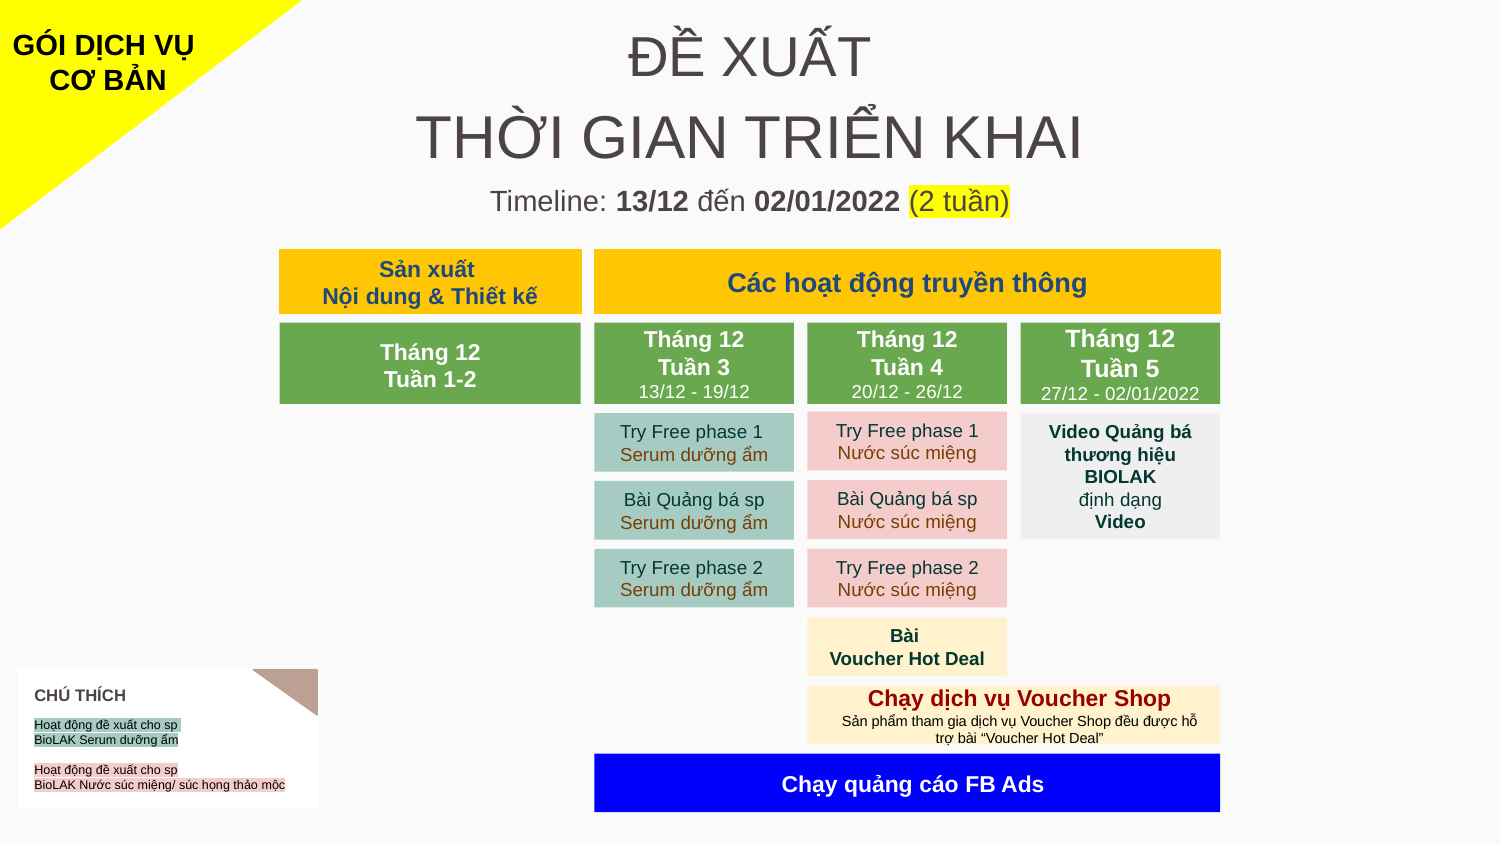

GÓI DỊCH VỤ
CƠ BẢN
ĐỀ XUẤT
THỜI GIAN TRIỂN KHAI
Timeline: 13/12 đến 02/01/2022 (2 tuần)
Sản xuất
Nội dung & Thiết kế
Các hoạt động truyền thông
Tháng 12
Tuần 1-2
Tháng 12
Tuần 3
13/12 - 19/12
Tháng 12
Tuần 4
20/12 - 26/12
Tháng 12
Tuần 5
27/12 - 02/01/2022
Try Free phase 1
Nước súc miệng
Video Quảng bá thương hiệu BIOLAK
định dạng
Video
Try Free phase 1
Serum dưỡng ẩm
Bài Quảng bá sp
Nước súc miệng
Bài Quảng bá sp
Serum dưỡng ẩm
Try Free phase 2
Serum dưỡng ẩm
Try Free phase 2
Nước súc miệng
Bài
Voucher Hot Deal

CHÚ THÍCH

Hoạt động đề xuất cho sp
BioLAK Serum dưỡng ẩm

Hoạt động đề xuất cho sp
BioLAK Nước súc miệng/ súc họng thảo mộc
Chạy dịch vụ Voucher Shop
Sản phẩm tham gia dịch vụ Voucher Shop đều được hỗ trợ bài “Voucher Hot Deal”
Chạy quảng cáo FB Ads